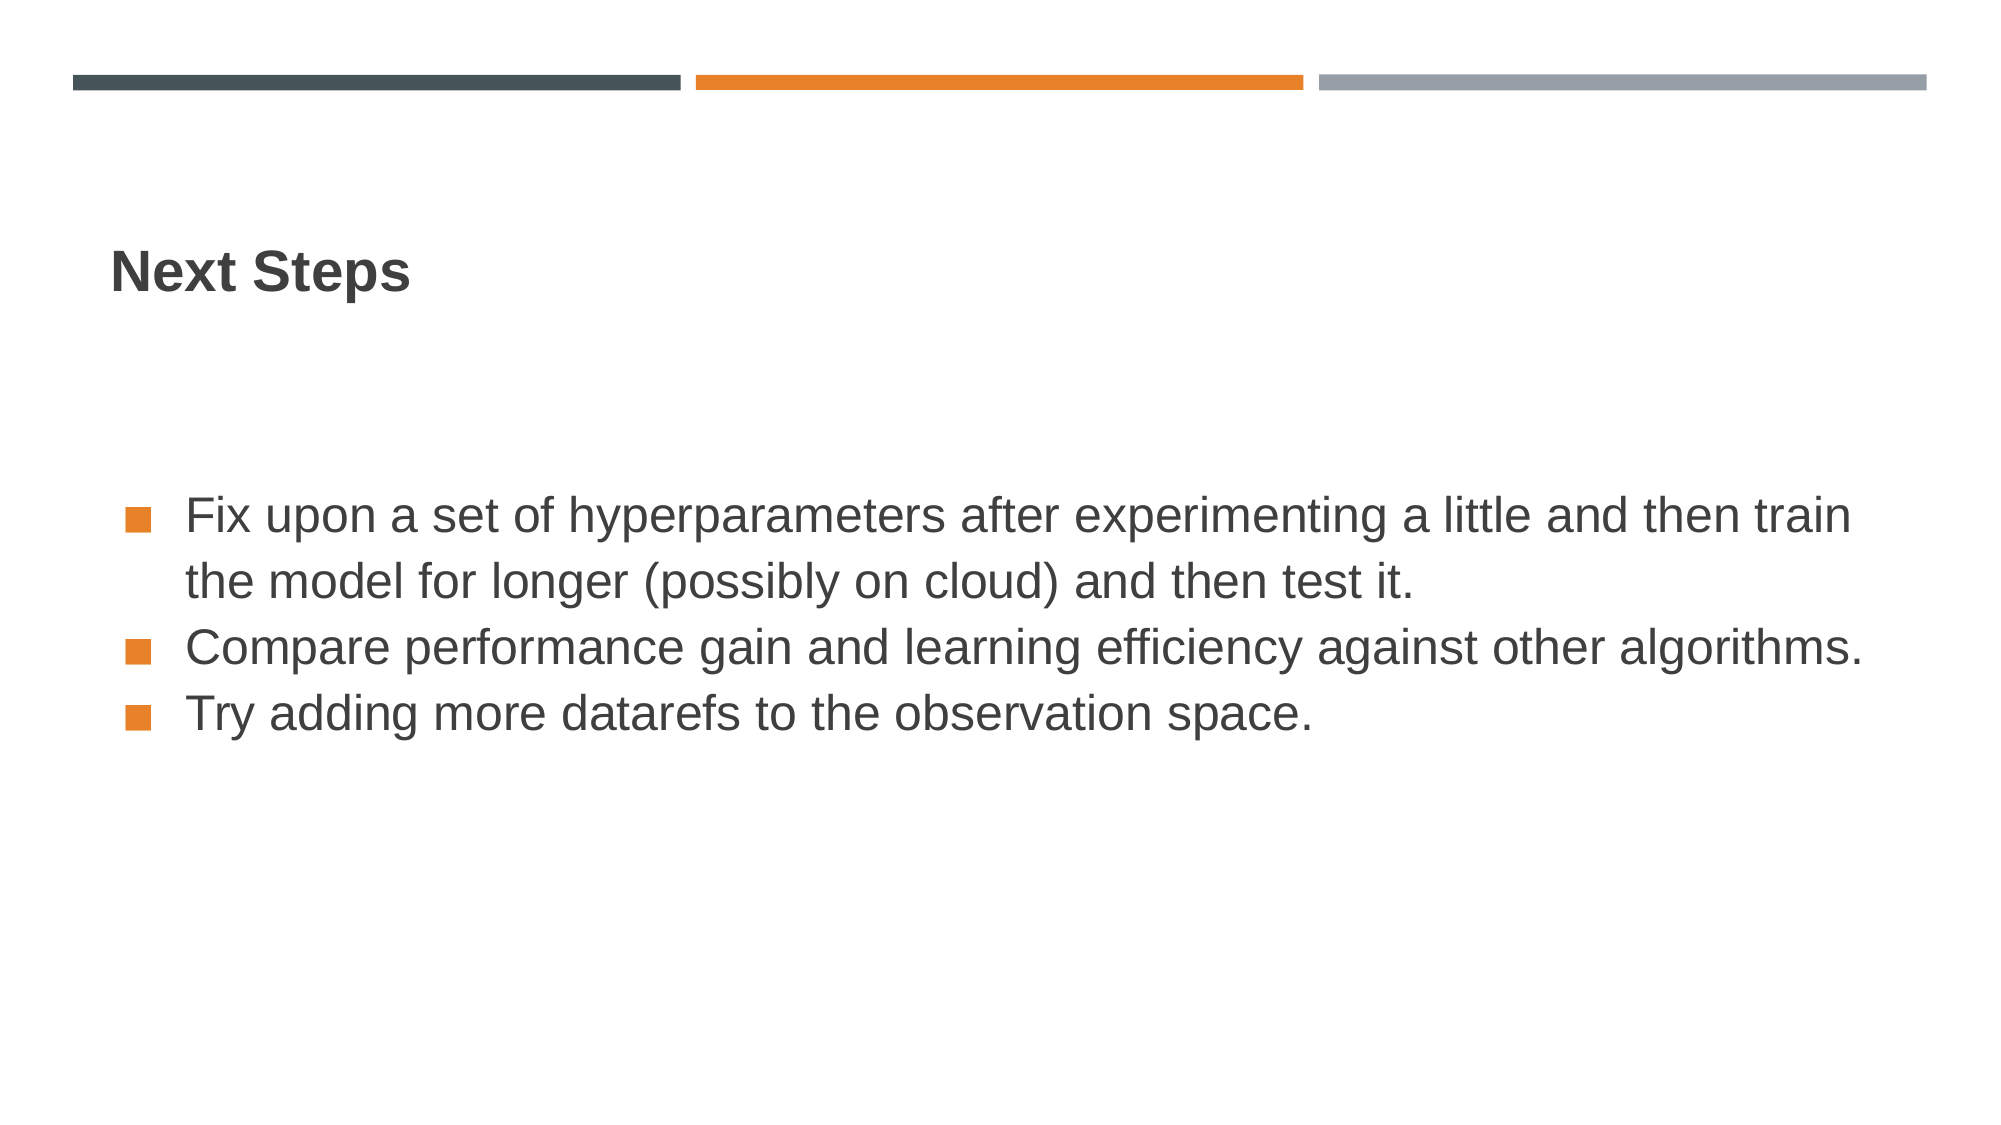

# Next Steps
Fix upon a set of hyperparameters after experimenting a little and then train the model for longer (possibly on cloud) and then test it.
Compare performance gain and learning efficiency against other algorithms.
Try adding more datarefs to the observation space.